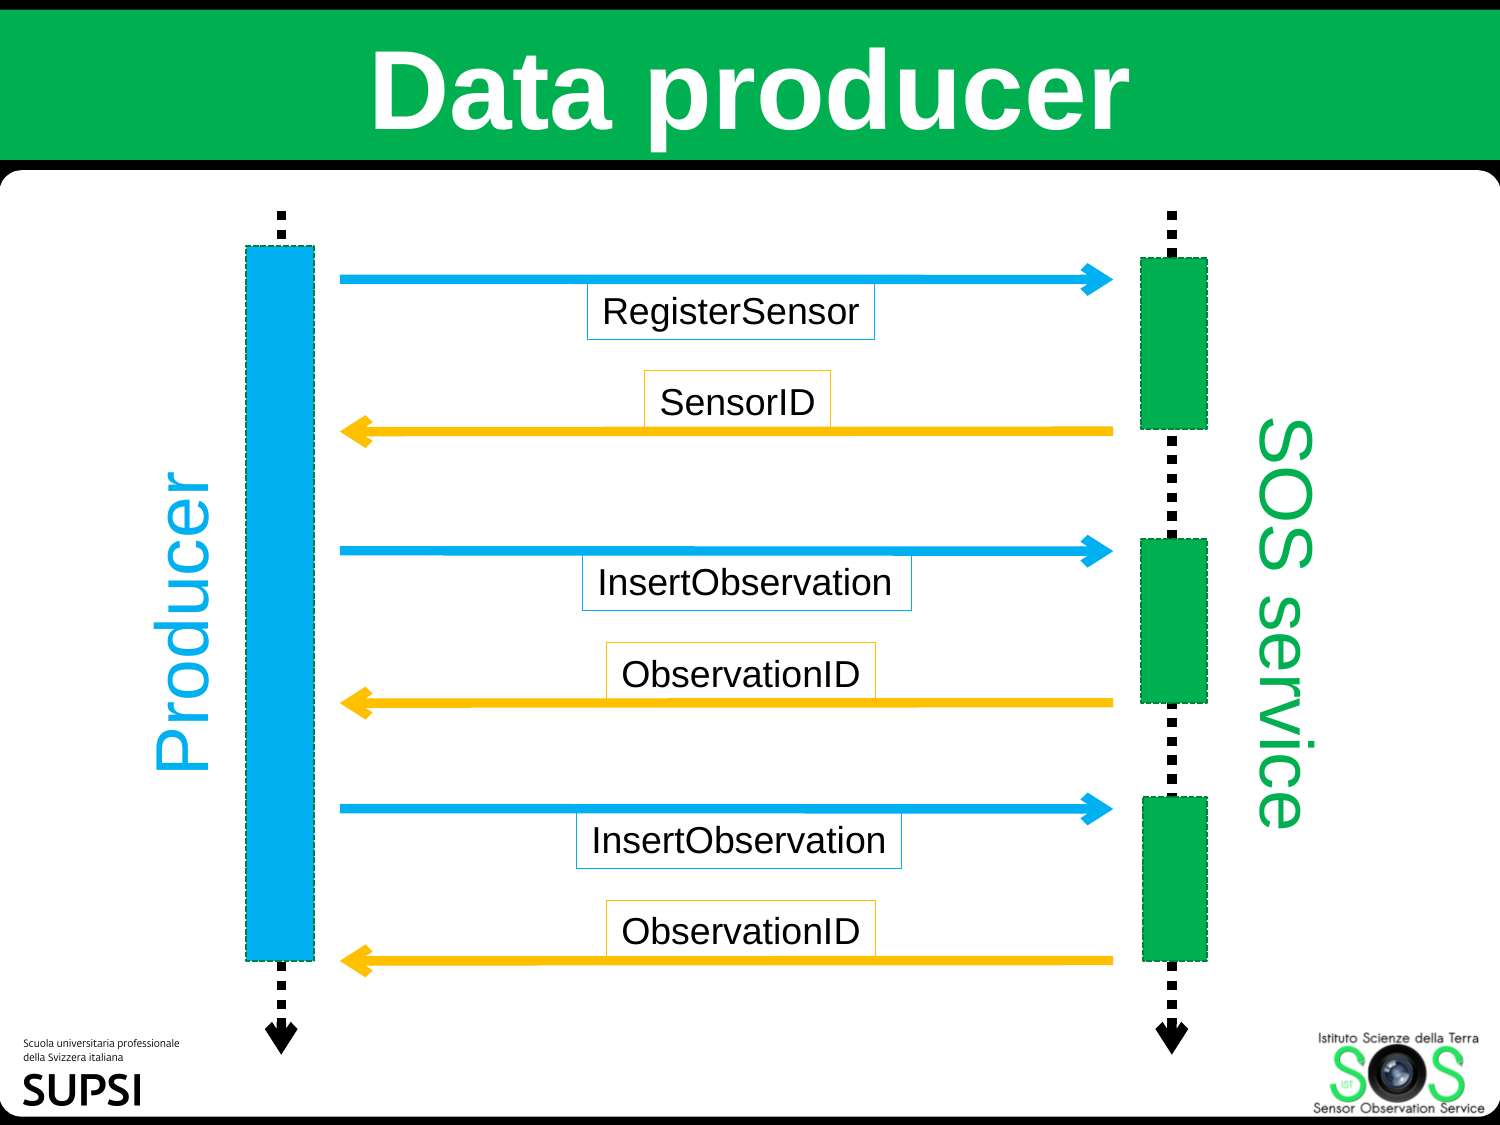

# Data producer

RegisterSensor
SensorID

InsertObservation
Producer
SOS service
ObservationID

InsertObservation
ObservationID